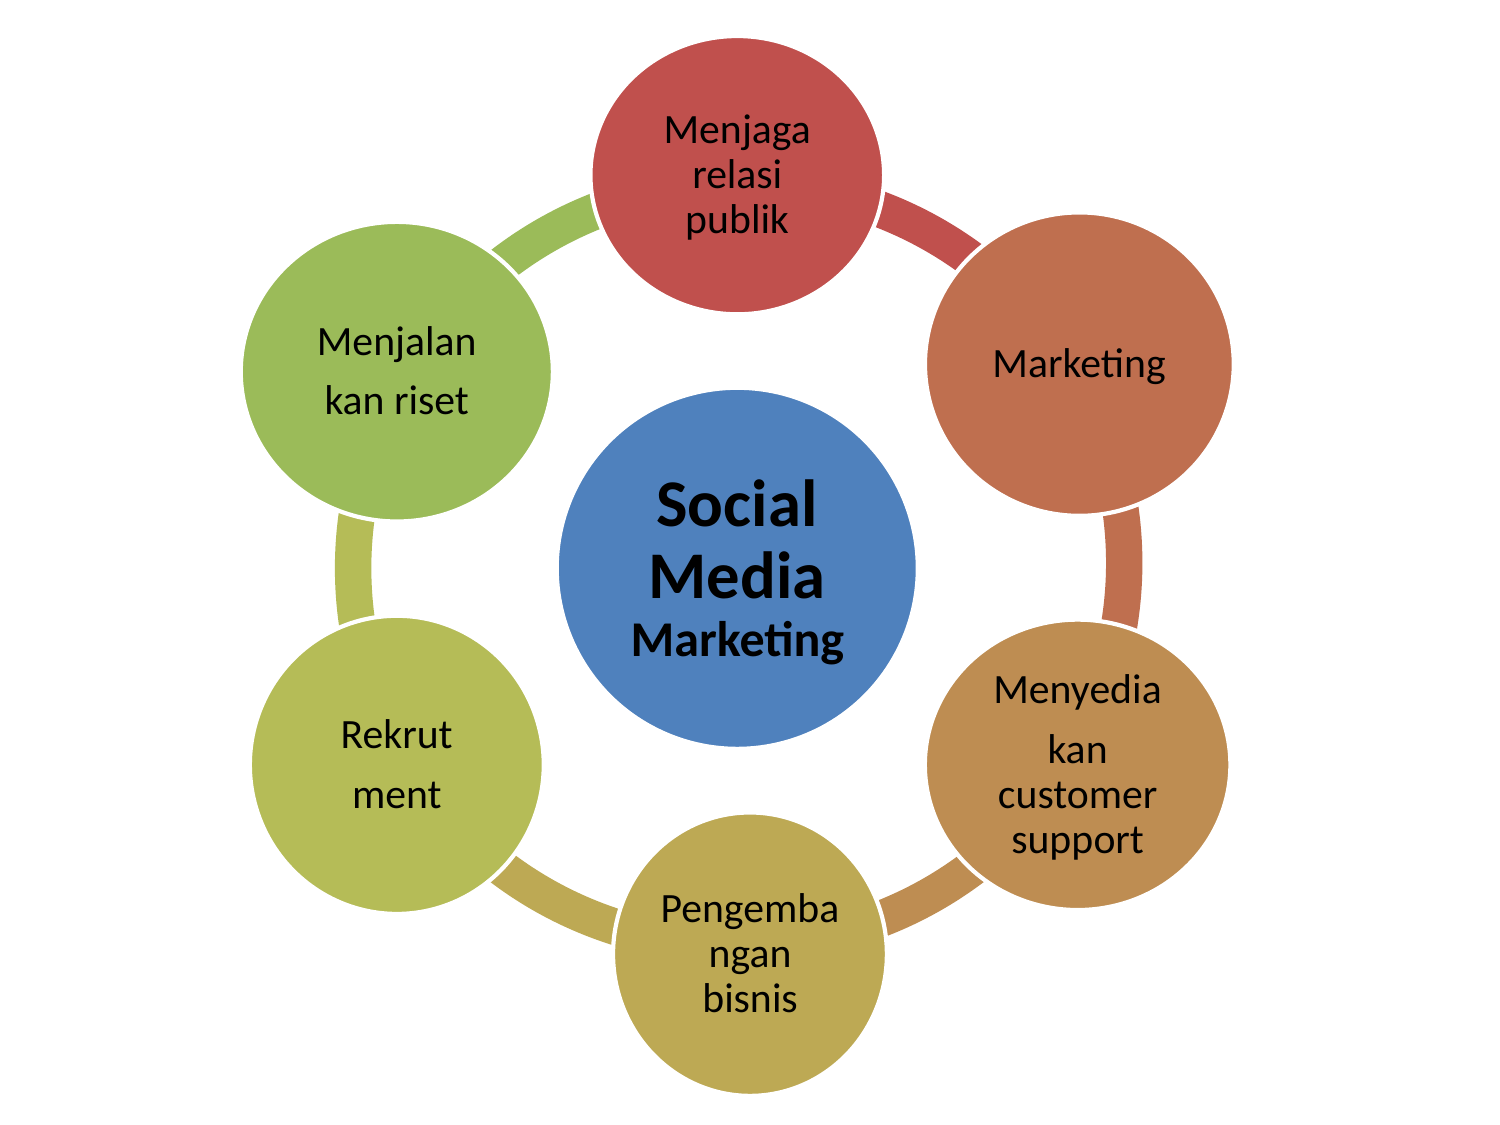

Social Media Marketing
Menjaga relasi publik
Marketing
Menyedia
kan customer support
Pengembangan bisnis
Rekrut
ment
Menjalan
kan riset